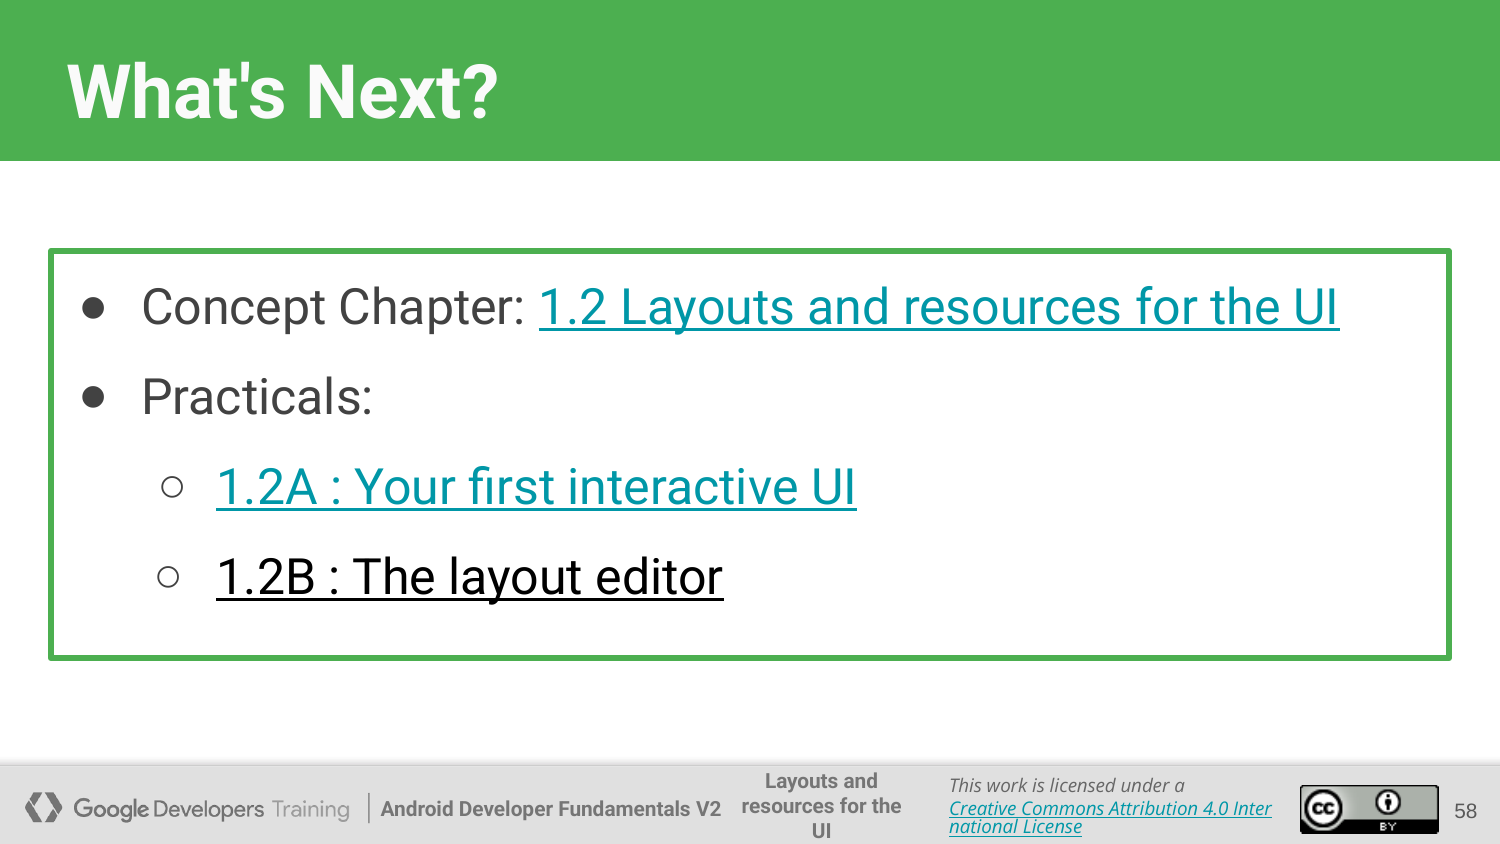

# What's Next?
Concept Chapter: 1.2 Layouts and resources for the UI
Practicals:
1.2A : Your first interactive UI
1.2B : The layout editor
58